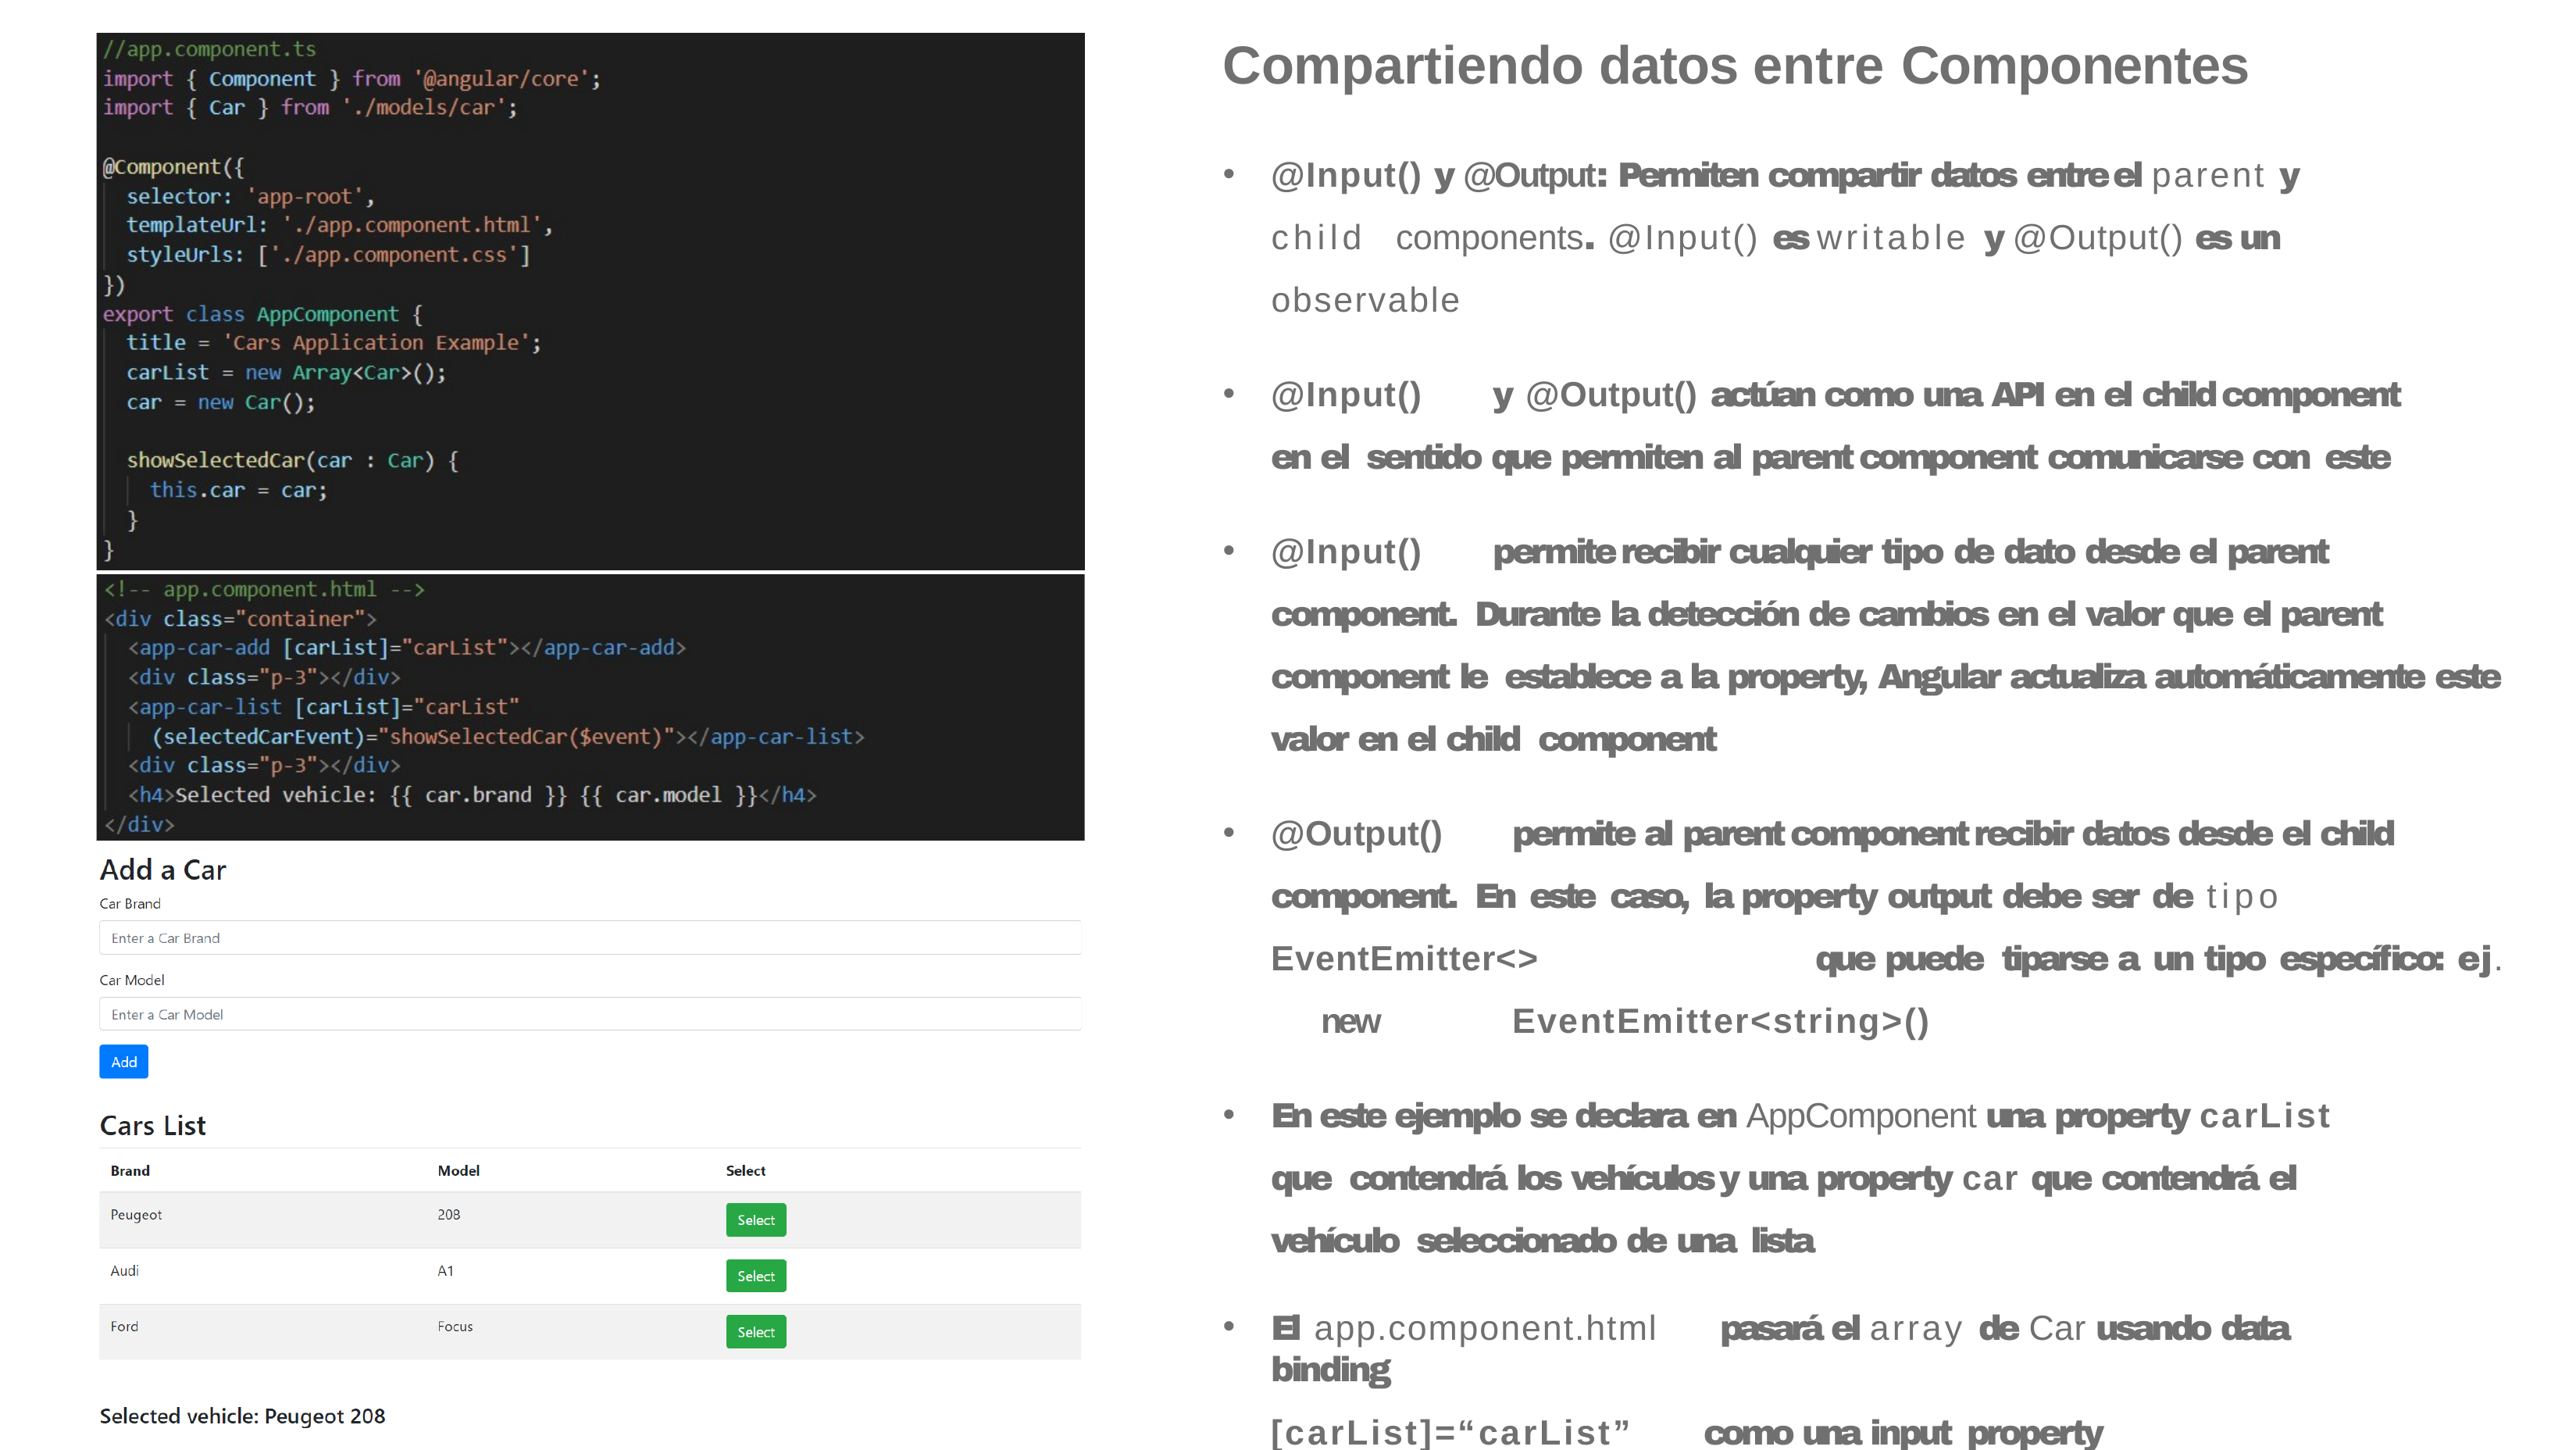

# Compartiendo datos entre Componentes

@Input() y @Output: Permiten compartir datos entre el parent y child  components. @Input() es writable y @Output() es un observable
@Input()	y @Output()	actúan como una API en el child component en el  sentido que permiten al parent component comunicarse con este
@Input()	permite recibir cualquier tipo de dato desde el parent component.  Durante la detección de cambios en el valor que el parent component le  establece a la property, Angular actualiza automáticamente este valor en el child  component
@Output()	permite al parent component recibir datos desde el child component.  En  este  caso,  la property output debe ser de tipo	EventEmitter<>	que puede  tiparse a  un tipo específico: ej.	new	EventEmitter<string>()
En este ejemplo se declara en AppComponent una property carList que  contendrá los vehículos y una property car que contendrá el vehículo  seleccionado de una lista

El app.component.html	pasará el array de Car usando data binding
[carList]=“carList”	como una input property
A su  vez tendremos un método showSelectedCat($event)	que capturará el  vehículo enviado desde el child component en la output property